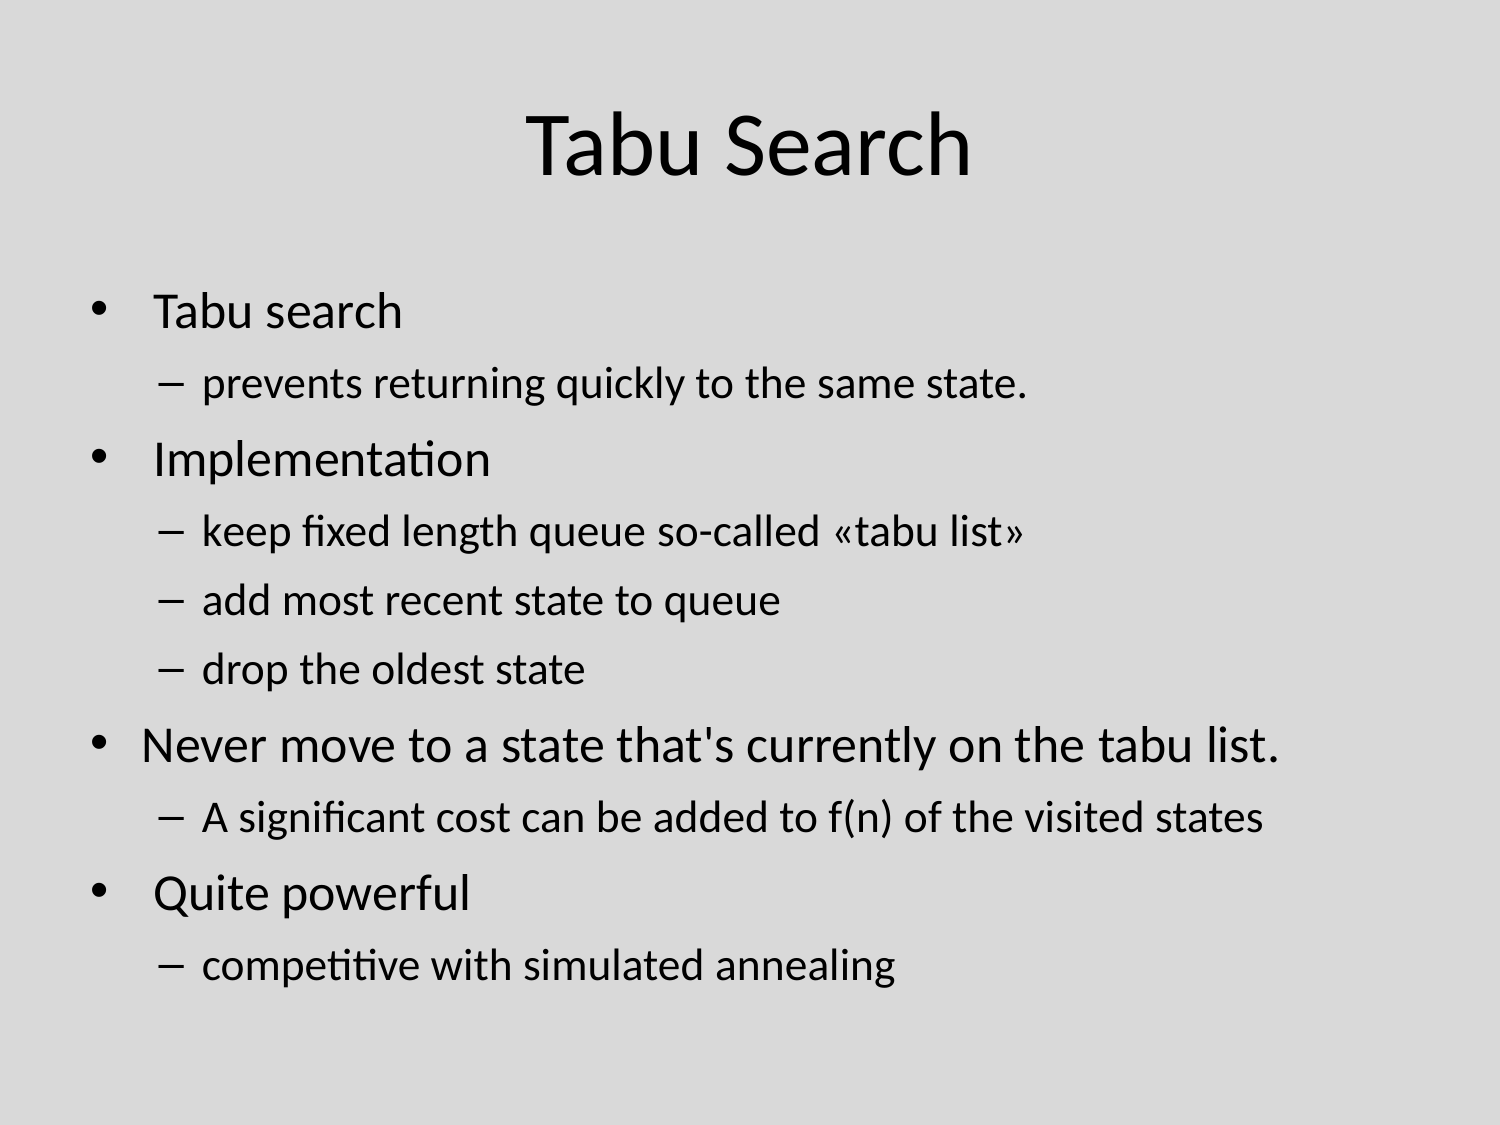

# Tabu Search
 Tabu search
prevents returning quickly to the same state.
 Implementation
keep fixed length queue so-called «tabu list»
add most recent state to queue
drop the oldest state
Never move to a state that's currently on the tabu list.
A significant cost can be added to f(n) of the visited states
 Quite powerful
competitive with simulated annealing